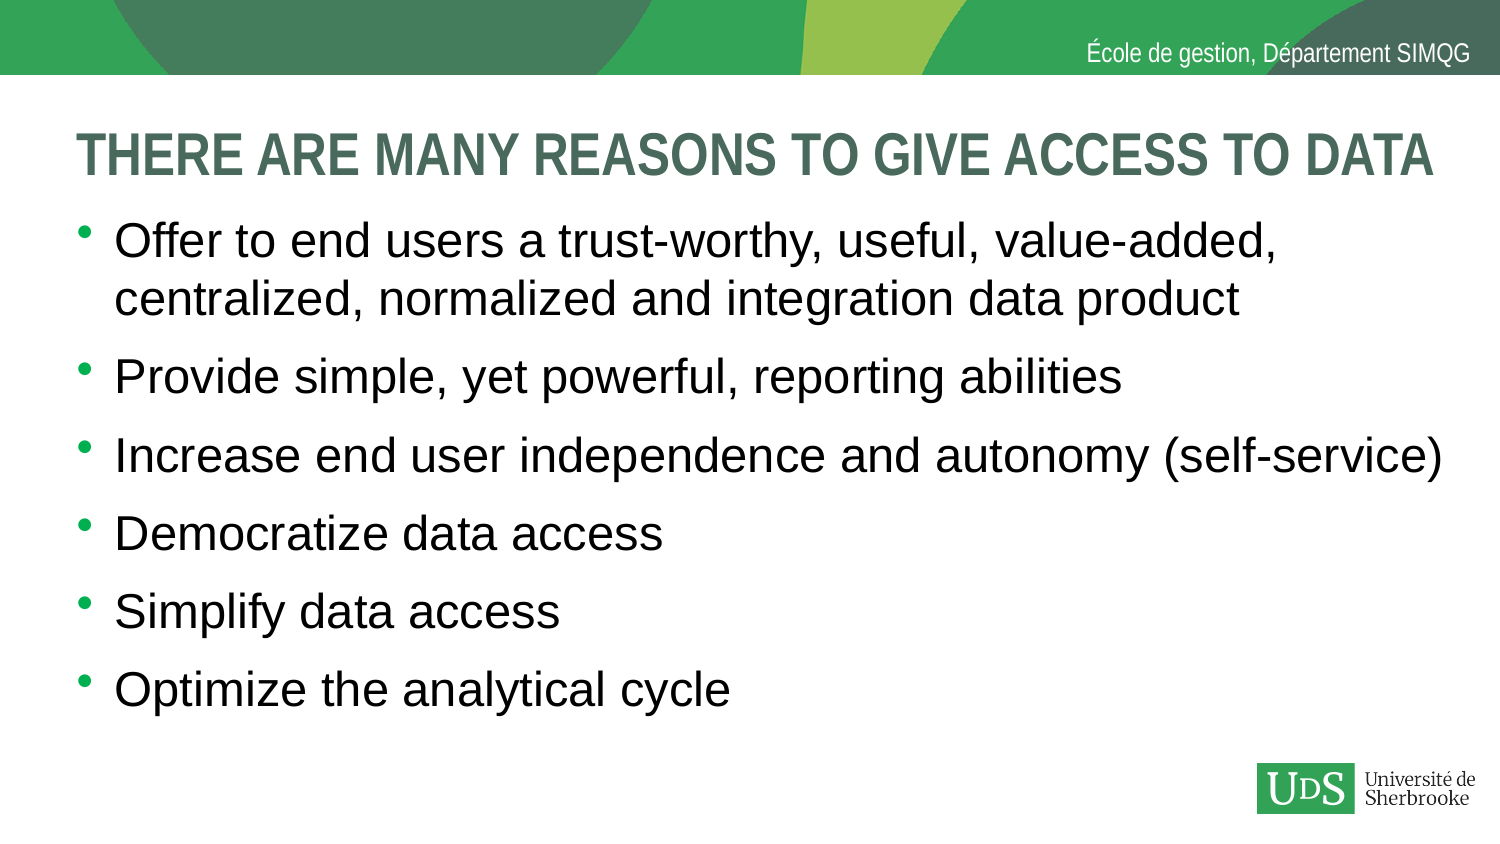

# There are many Reasons to give access TO DATA
Offer to end users a trust-worthy, useful, value-added, centralized, normalized and integration data product
Provide simple, yet powerful, reporting abilities
Increase end user independence and autonomy (self-service)
Democratize data access
Simplify data access
Optimize the analytical cycle